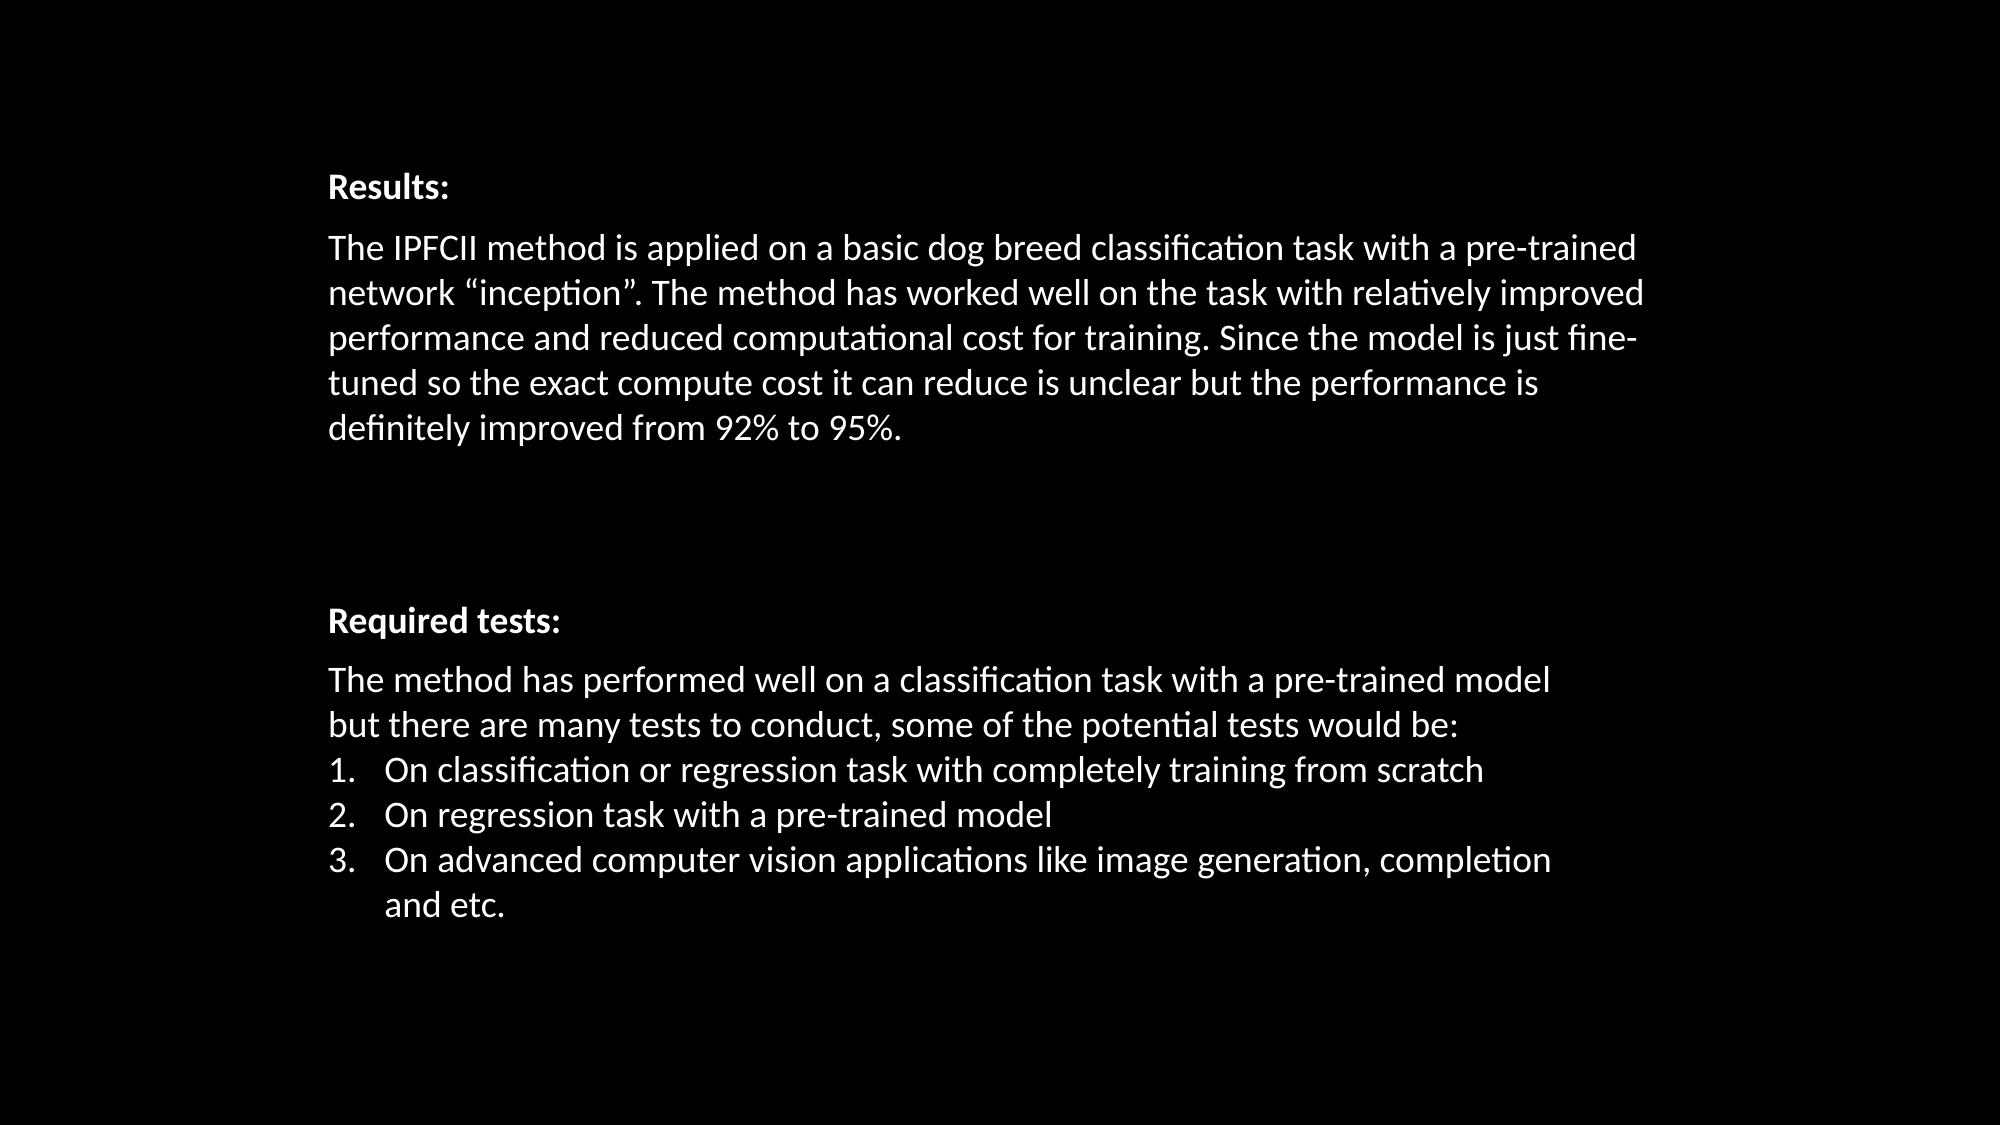

Results:
The IPFCII method is applied on a basic dog breed classification task with a pre-trained network “inception”. The method has worked well on the task with relatively improved performance and reduced computational cost for training. Since the model is just fine-tuned so the exact compute cost it can reduce is unclear but the performance is definitely improved from 92% to 95%.
Required tests:
The method has performed well on a classification task with a pre-trained model but there are many tests to conduct, some of the potential tests would be:
On classification or regression task with completely training from scratch
On regression task with a pre-trained model
On advanced computer vision applications like image generation, completion and etc.